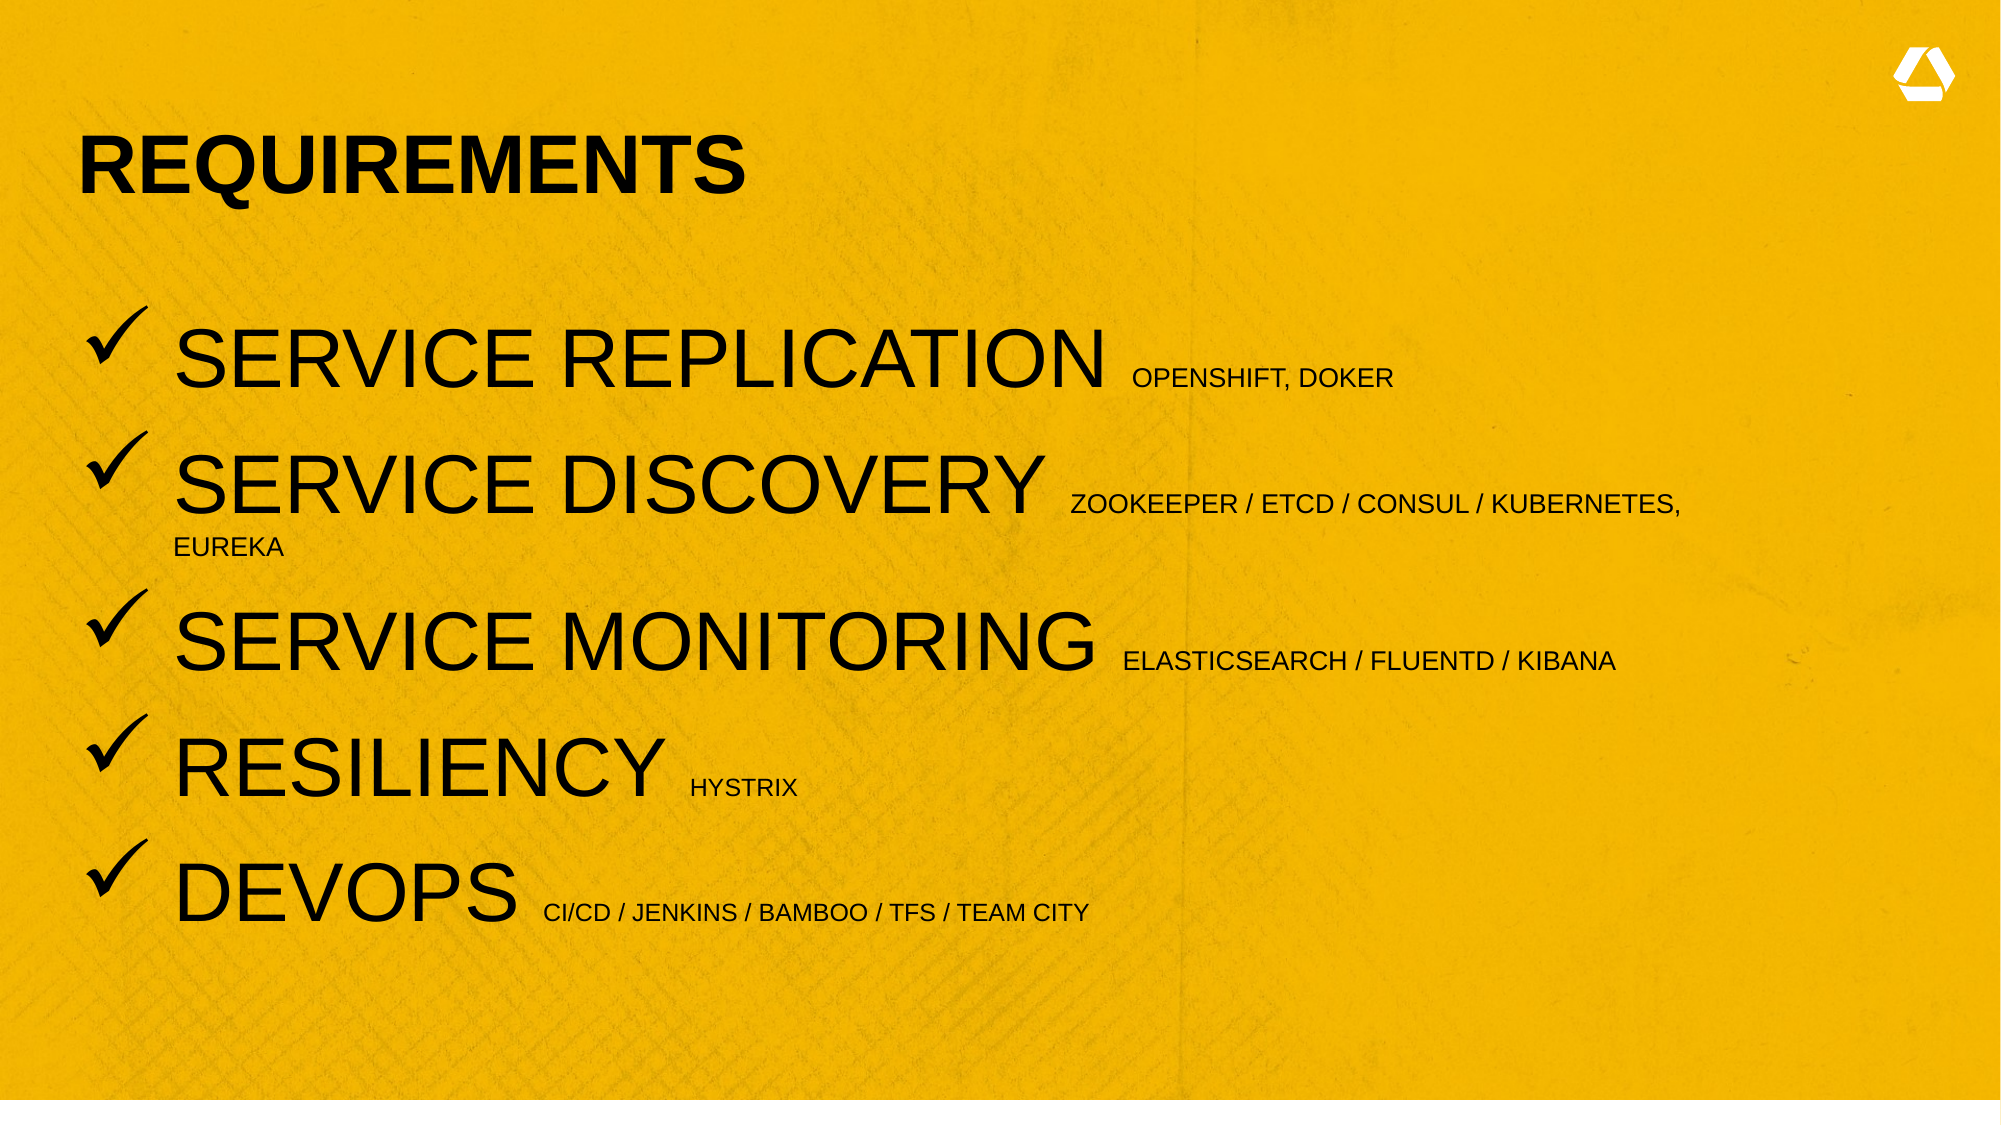

# Requirements
SERVICE REPLICATION OPENSHIFT, DOKER
SERVICE DISCOVERY ZOOKEEPER / ETCD / CONSUL / KUBERNETES, EUREKA
SERVICE MONITORING ELASTICSEARCH / FLUENTD / KIBANA
RESILIENCY HYSTRIX
DEVOPS CI/CD / JENKINS / BAMBOO / TFS / TEAM CITY